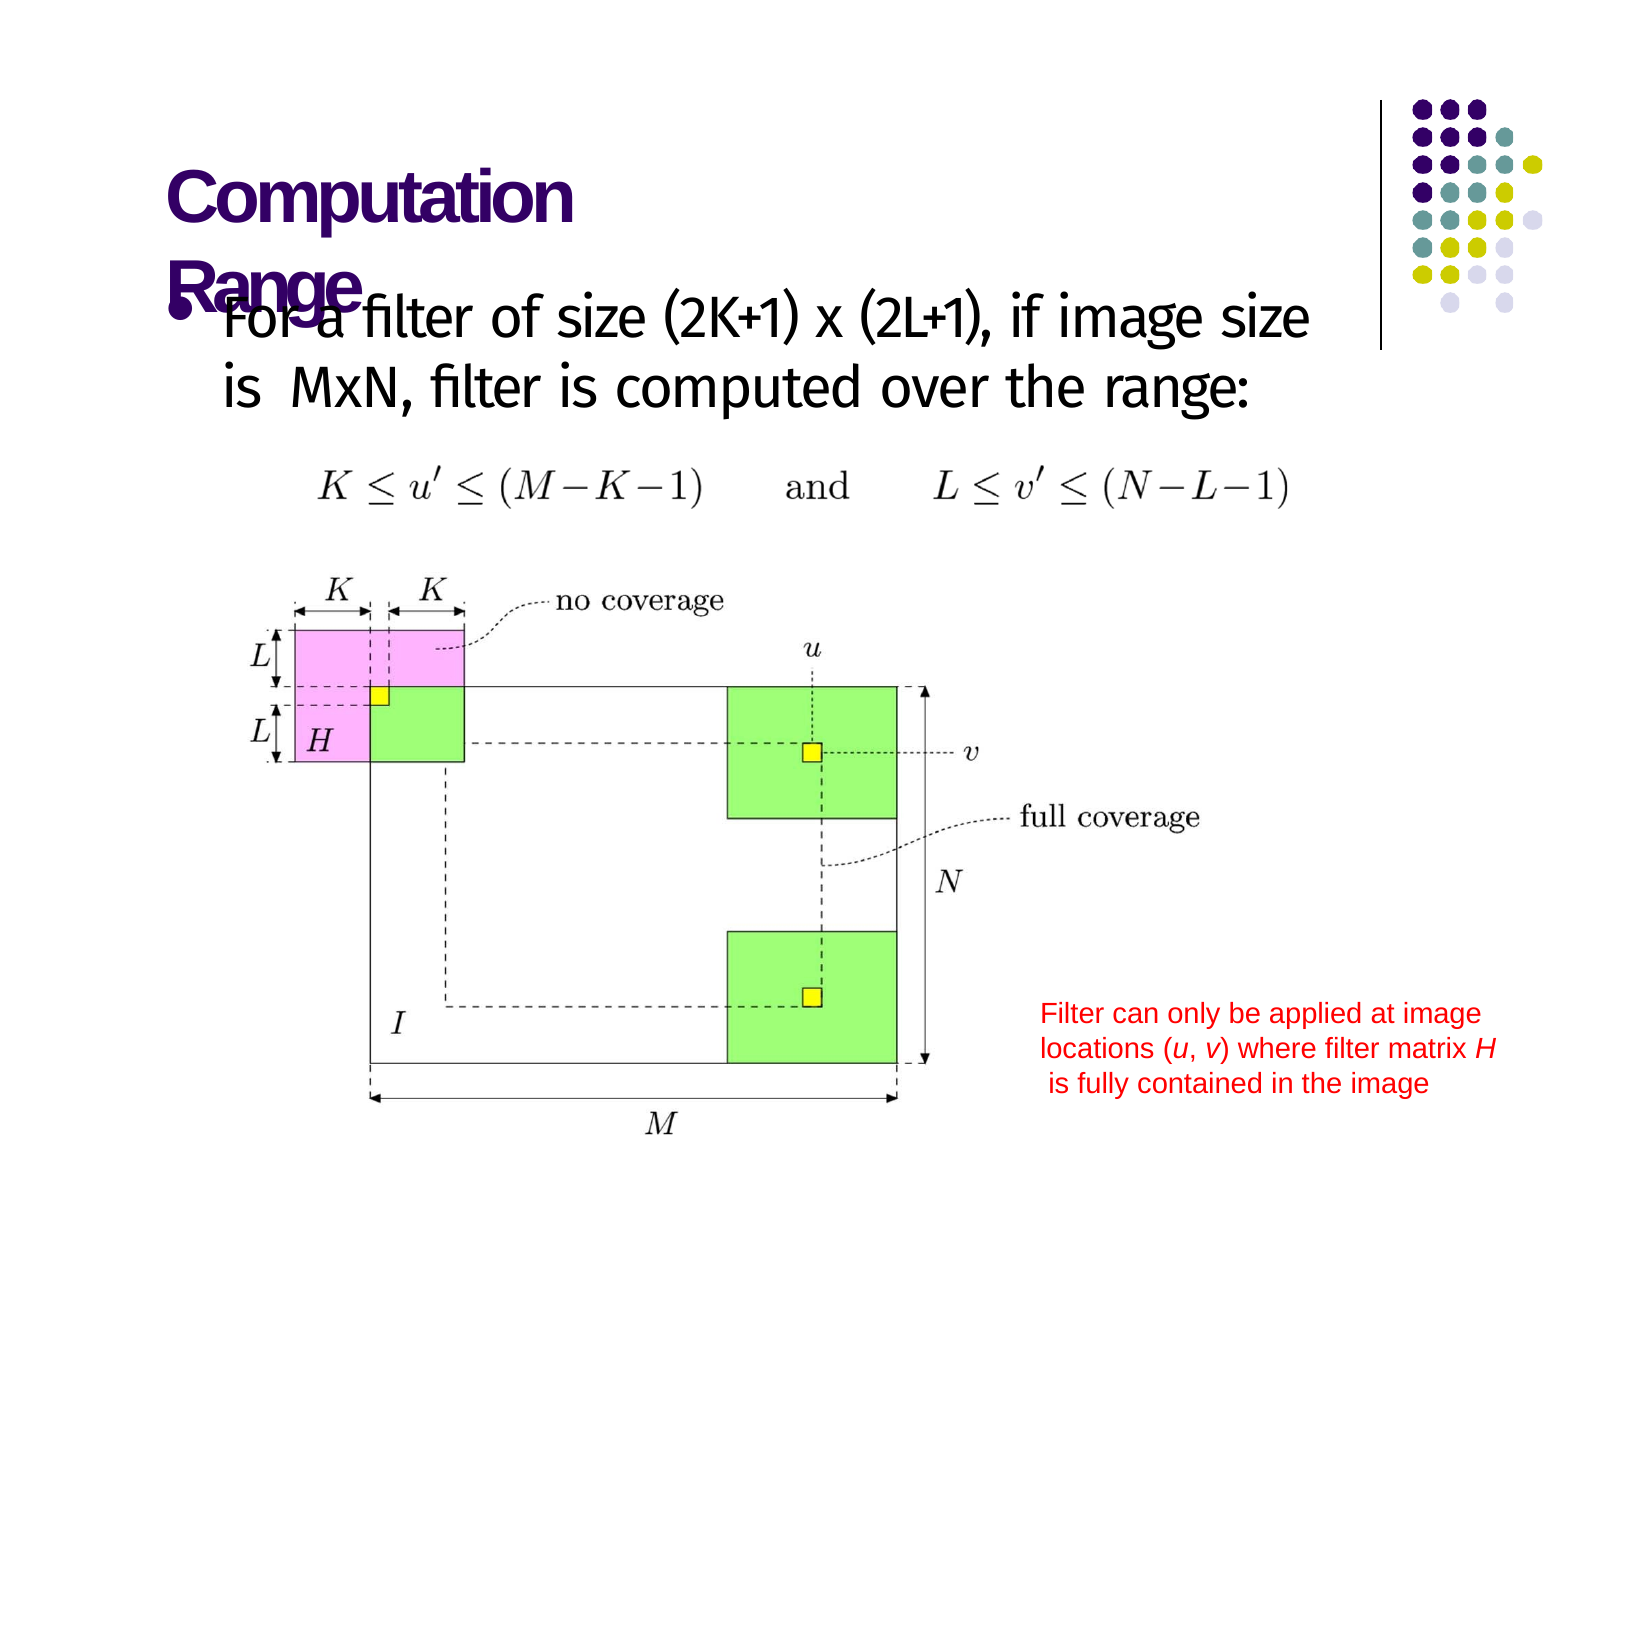

# Computation Range
For a filter of size (2K+1) x (2L+1), if image size is  MxN, filter is computed over the range:

Filter can only be applied at image  locations (u, v) where filter matrix H  is fully contained in the image